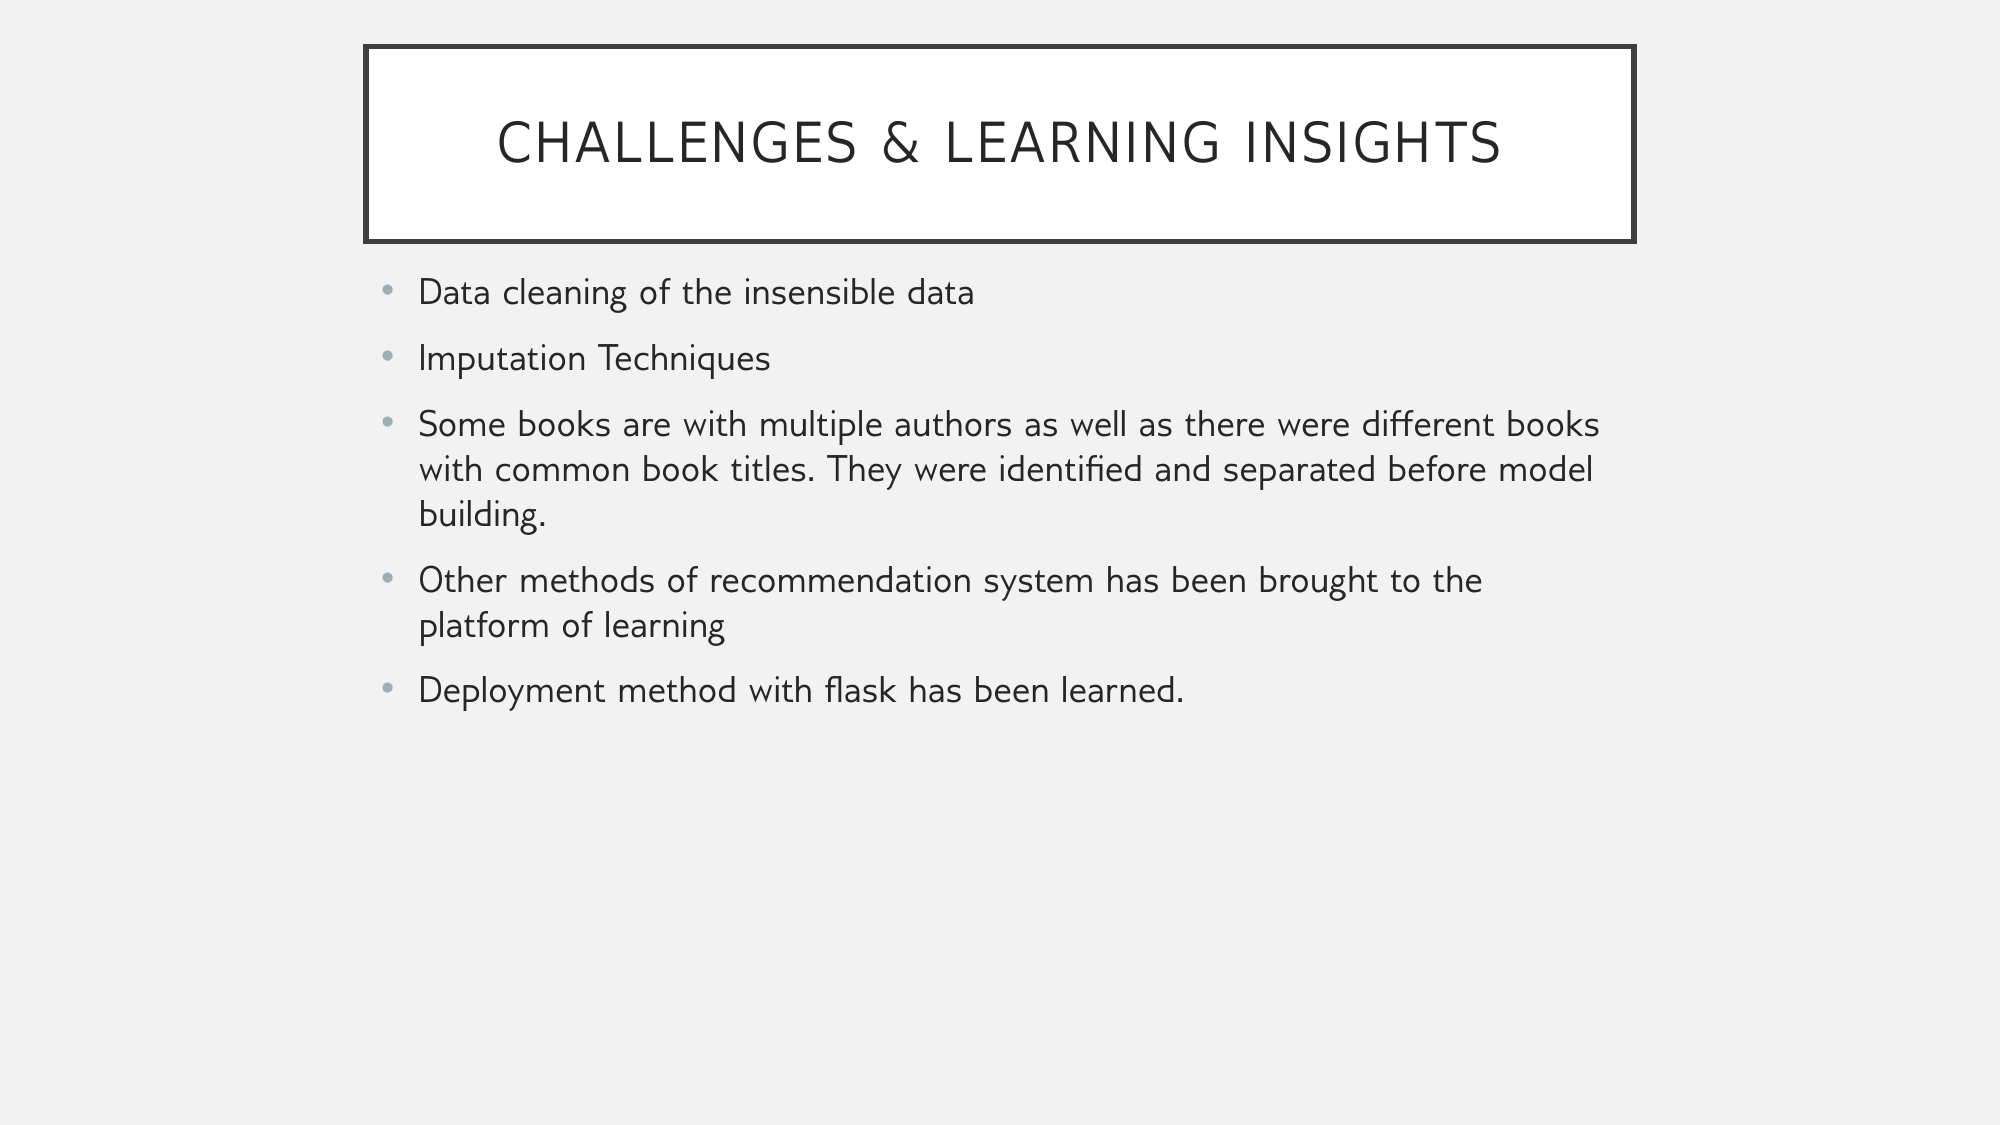

# challenges & Learning insights
Data cleaning of the insensible data
Imputation Techniques
Some books are with multiple authors as well as there were different books with common book titles. They were identified and separated before model building.
Other methods of recommendation system has been brought to the platform of learning
Deployment method with flask has been learned.